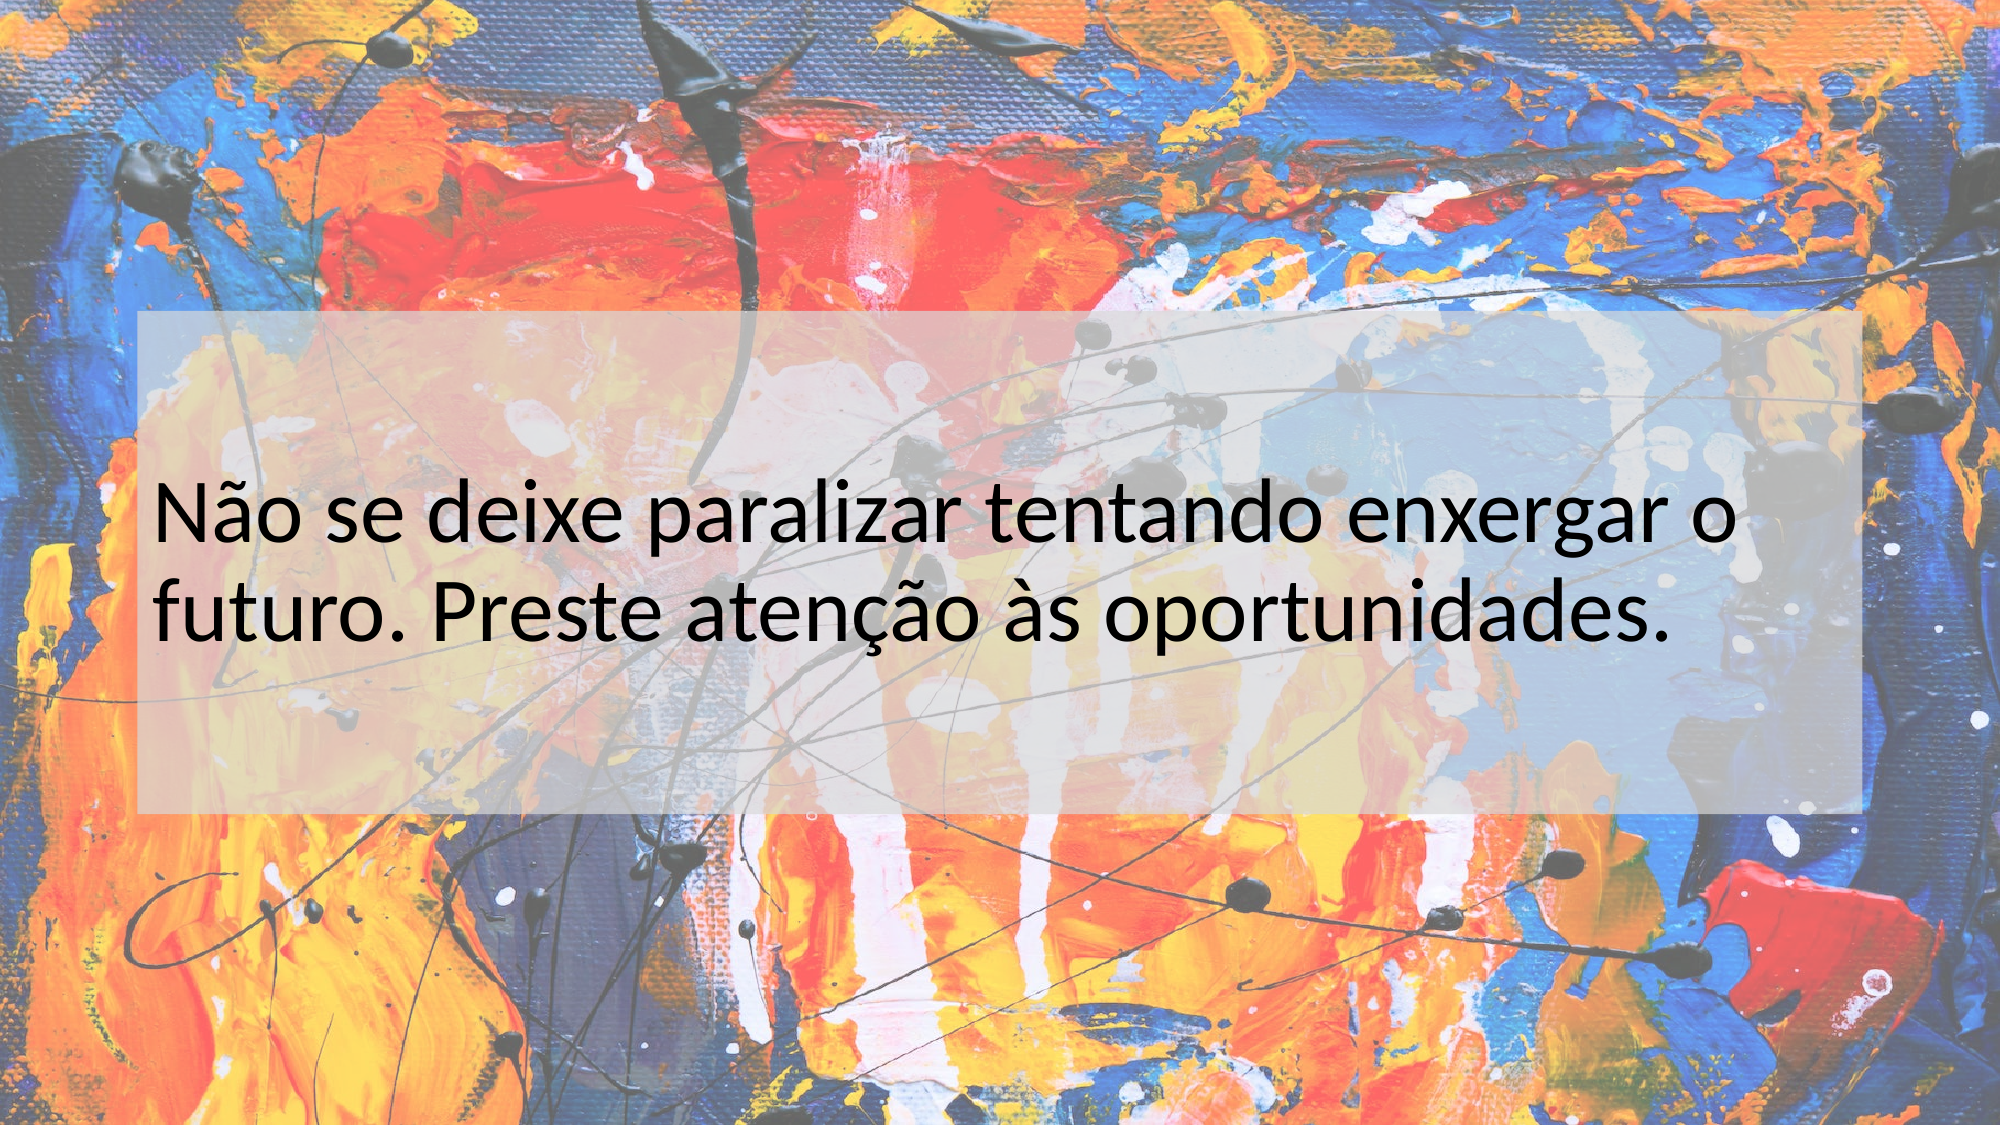

# Não se deixe paralizar tentando enxergar o futuro. Preste atenção às oportunidades.